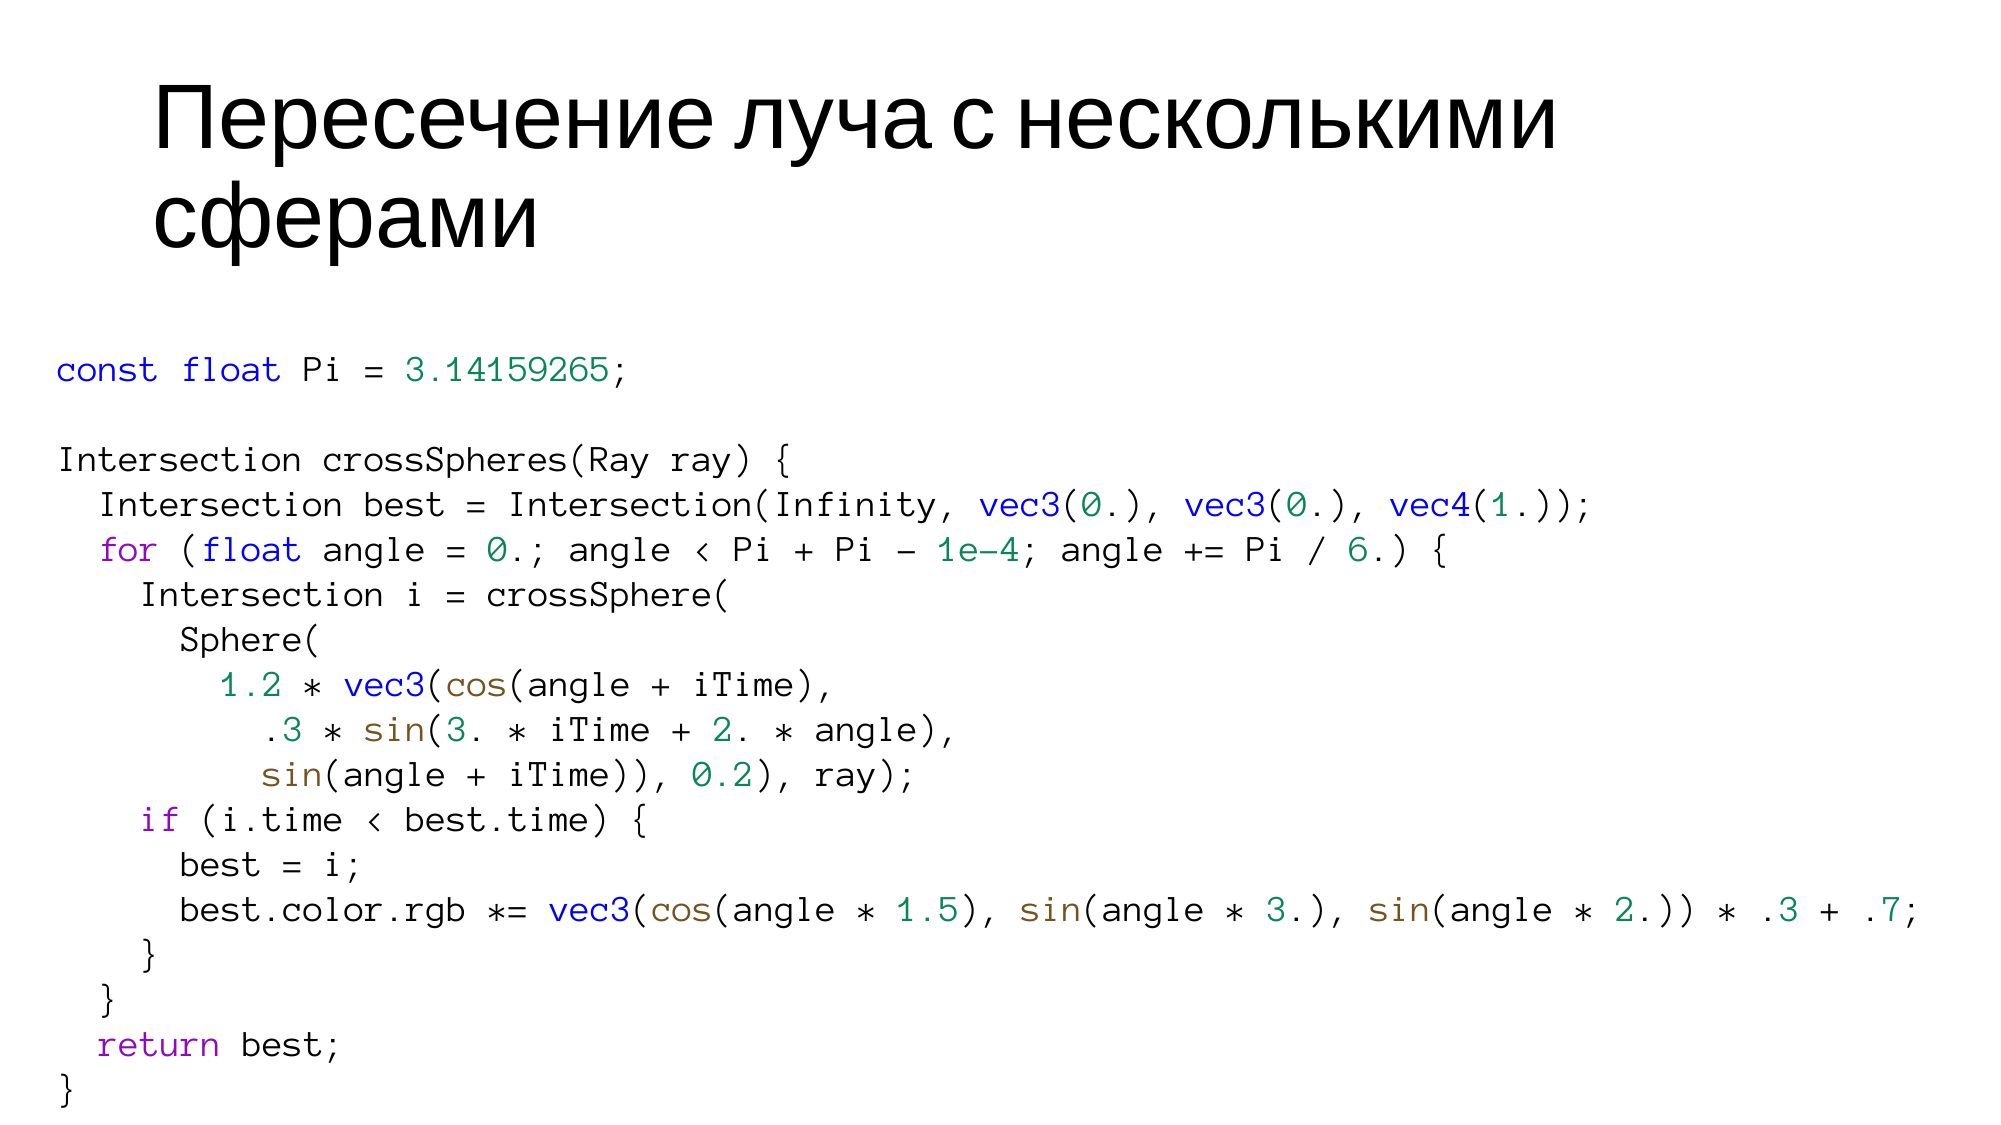

# Пересечение луча с несколькими сферами
const float Pi = 3.14159265;
Intersection crossSpheres(Ray ray) {
  Intersection best = Intersection(Infinity, vec3(0.), vec3(0.), vec4(1.));
  for (float angle = 0.; angle < Pi + Pi - 1e-4; angle += Pi / 6.) {
    Intersection i = crossSphere(
      Sphere(
        1.2 * vec3(cos(angle + iTime),
          .3 * sin(3. * iTime + 2. * angle),
          sin(angle + iTime)), 0.2), ray);
    if (i.time < best.time) {
      best = i;
      best.color.rgb *= vec3(cos(angle * 1.5), sin(angle * 3.), sin(angle * 2.)) * .3 + .7;
    }
  }
  return best;
}